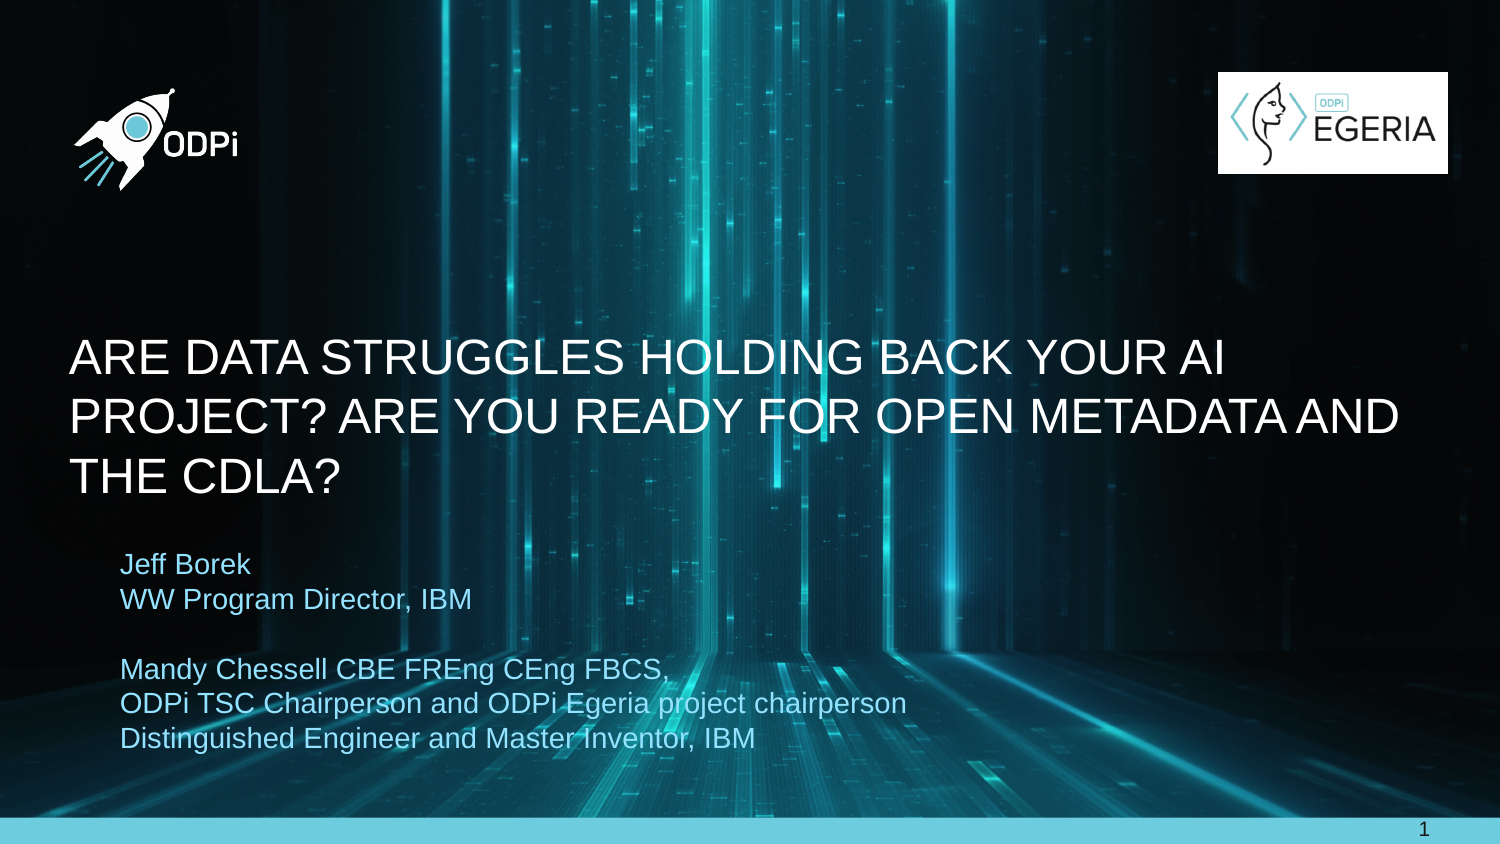

# Are Data Struggles holding back your AI project? Are you ready for Open Metadata and the CDLA?
Jeff Borek
WW Program Director, IBM

Mandy Chessell CBE FREng CEng FBCS,
ODPi TSC Chairperson and ODPi Egeria project chairperson
Distinguished Engineer and Master Inventor, IBM
1